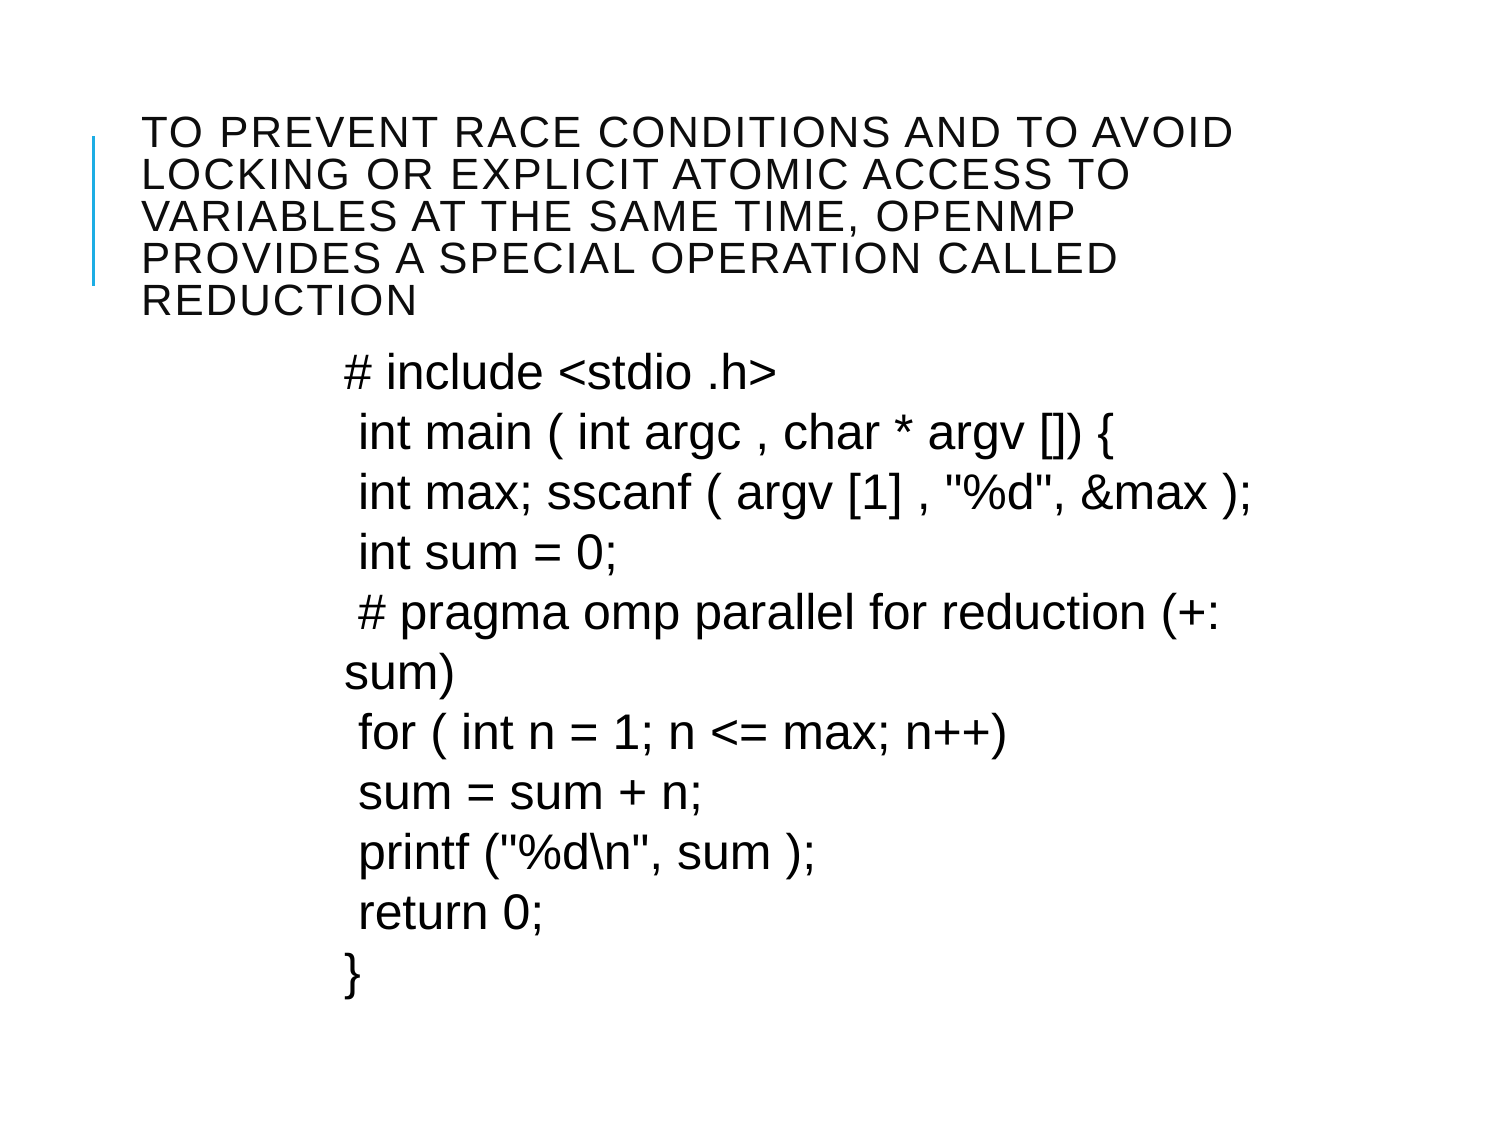

# To prevent race conditions and to avoid locking or explicit atomic access to variables at the same time, OpenMP provides a special operation called reduction
# include <stdio .h>
 int main ( int argc , char * argv []) {
 int max; sscanf ( argv [1] , "%d", &max );
 int sum = 0;
 # pragma omp parallel for reduction (+: sum)
 for ( int n = 1; n <= max; n++)
 sum = sum + n;
 printf ("%d\n", sum );
 return 0;
}